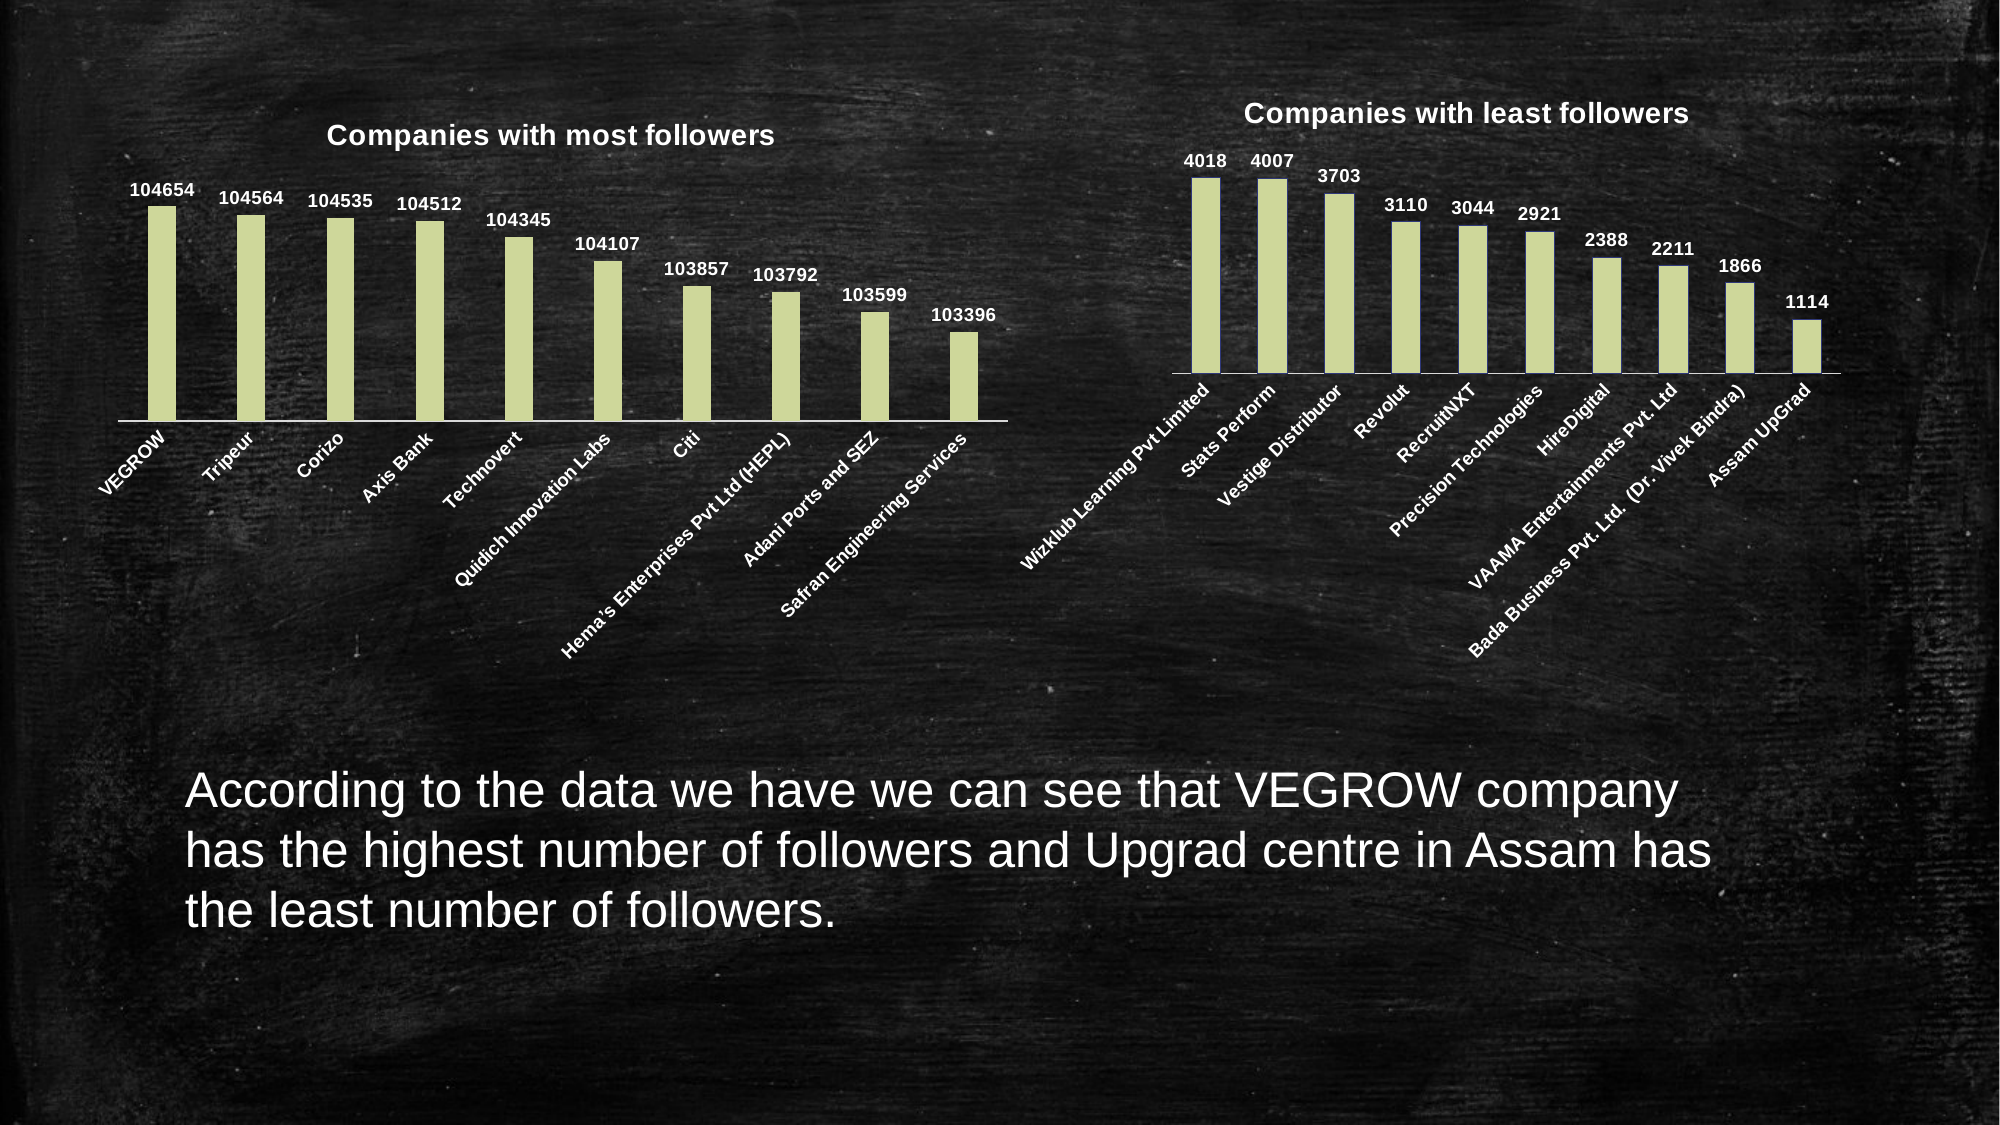

### Chart: Companies with least followers

| Category | Total |
|---|---|
| Wizklub Learning Pvt Limited | 4018.0 |
| Stats Perform | 4007.0 |
| Vestige Distributor | 3703.0 |
| Revolut | 3110.0 |
| RecruitNXT | 3044.0 |
| Precision Technologies | 2921.0 |
| HireDigital | 2388.0 |
| VAAMA Entertainments Pvt. Ltd | 2211.0 |
| Bada Business Pvt. Ltd.  (Dr. Vivek Bindra) | 1866.0 |
| Assam UpGrad | 1114.0 |

### Chart: Companies with most followers

| Category | Total |
|---|---|
| VEGROW | 104654.0 |
| Tripeur | 104564.0 |
| Corizo | 104535.0 |
| Axis Bank | 104512.0 |
| Technovert | 104345.0 |
| Quidich Innovation Labs | 104107.0 |
| Citi | 103857.0 |
| Hema’s Enterprises Pvt Ltd (HEPL) | 103792.0 |
| Adani Ports and SEZ | 103599.0 |
| Safran Engineering Services | 103396.0 |
According to the data we have we can see that VEGROW company has the highest number of followers and Upgrad centre in Assam has the least number of followers.